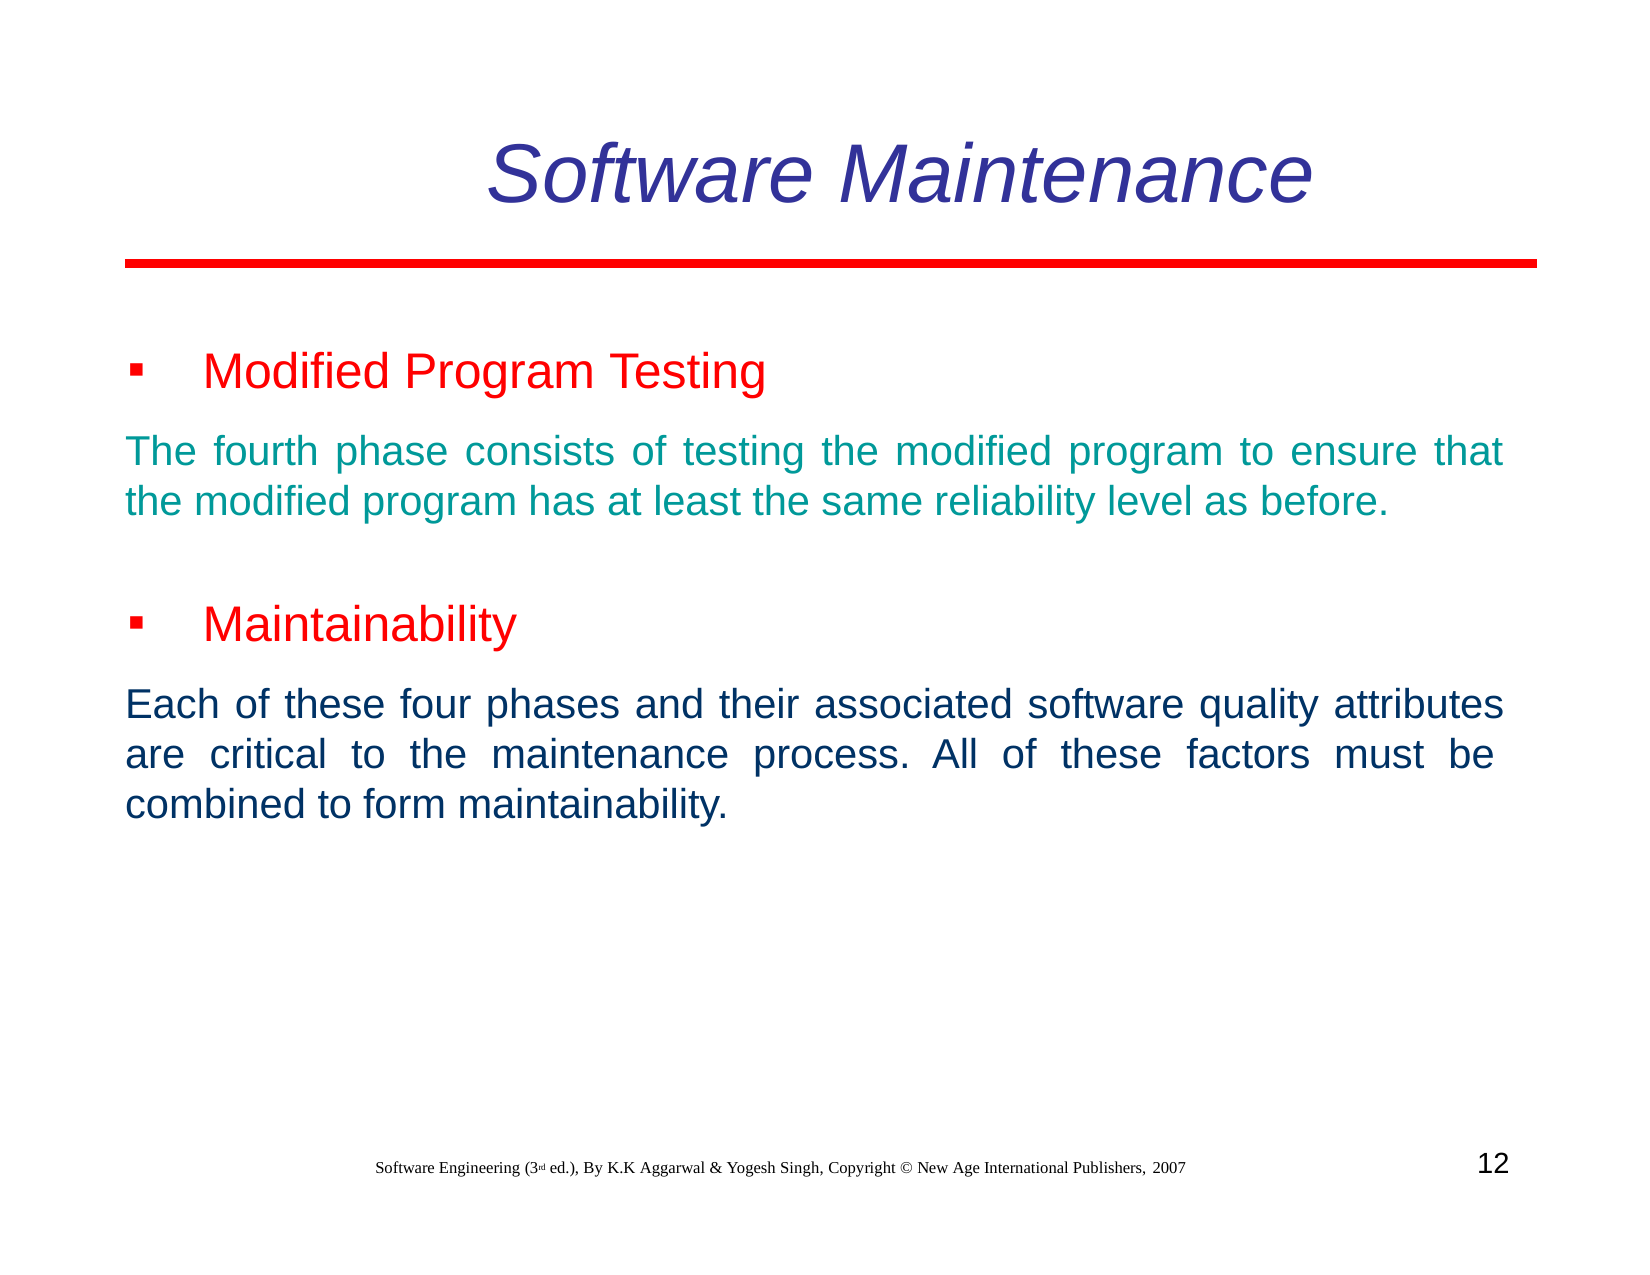

# Software Maintenance

Modified Program Testing
The fourth phase consists of testing the modified program to ensure that  the modified program has at least the same reliability level as before.

Maintainability
Each of these four phases and their associated software quality attributes  are critical to the maintenance process. All of these factors must be  combined to form maintainability.
12
Software Engineering (3rd  ed.), By K.K Aggarwal & Yogesh Singh, Copyright © New Age International Publishers, 2007